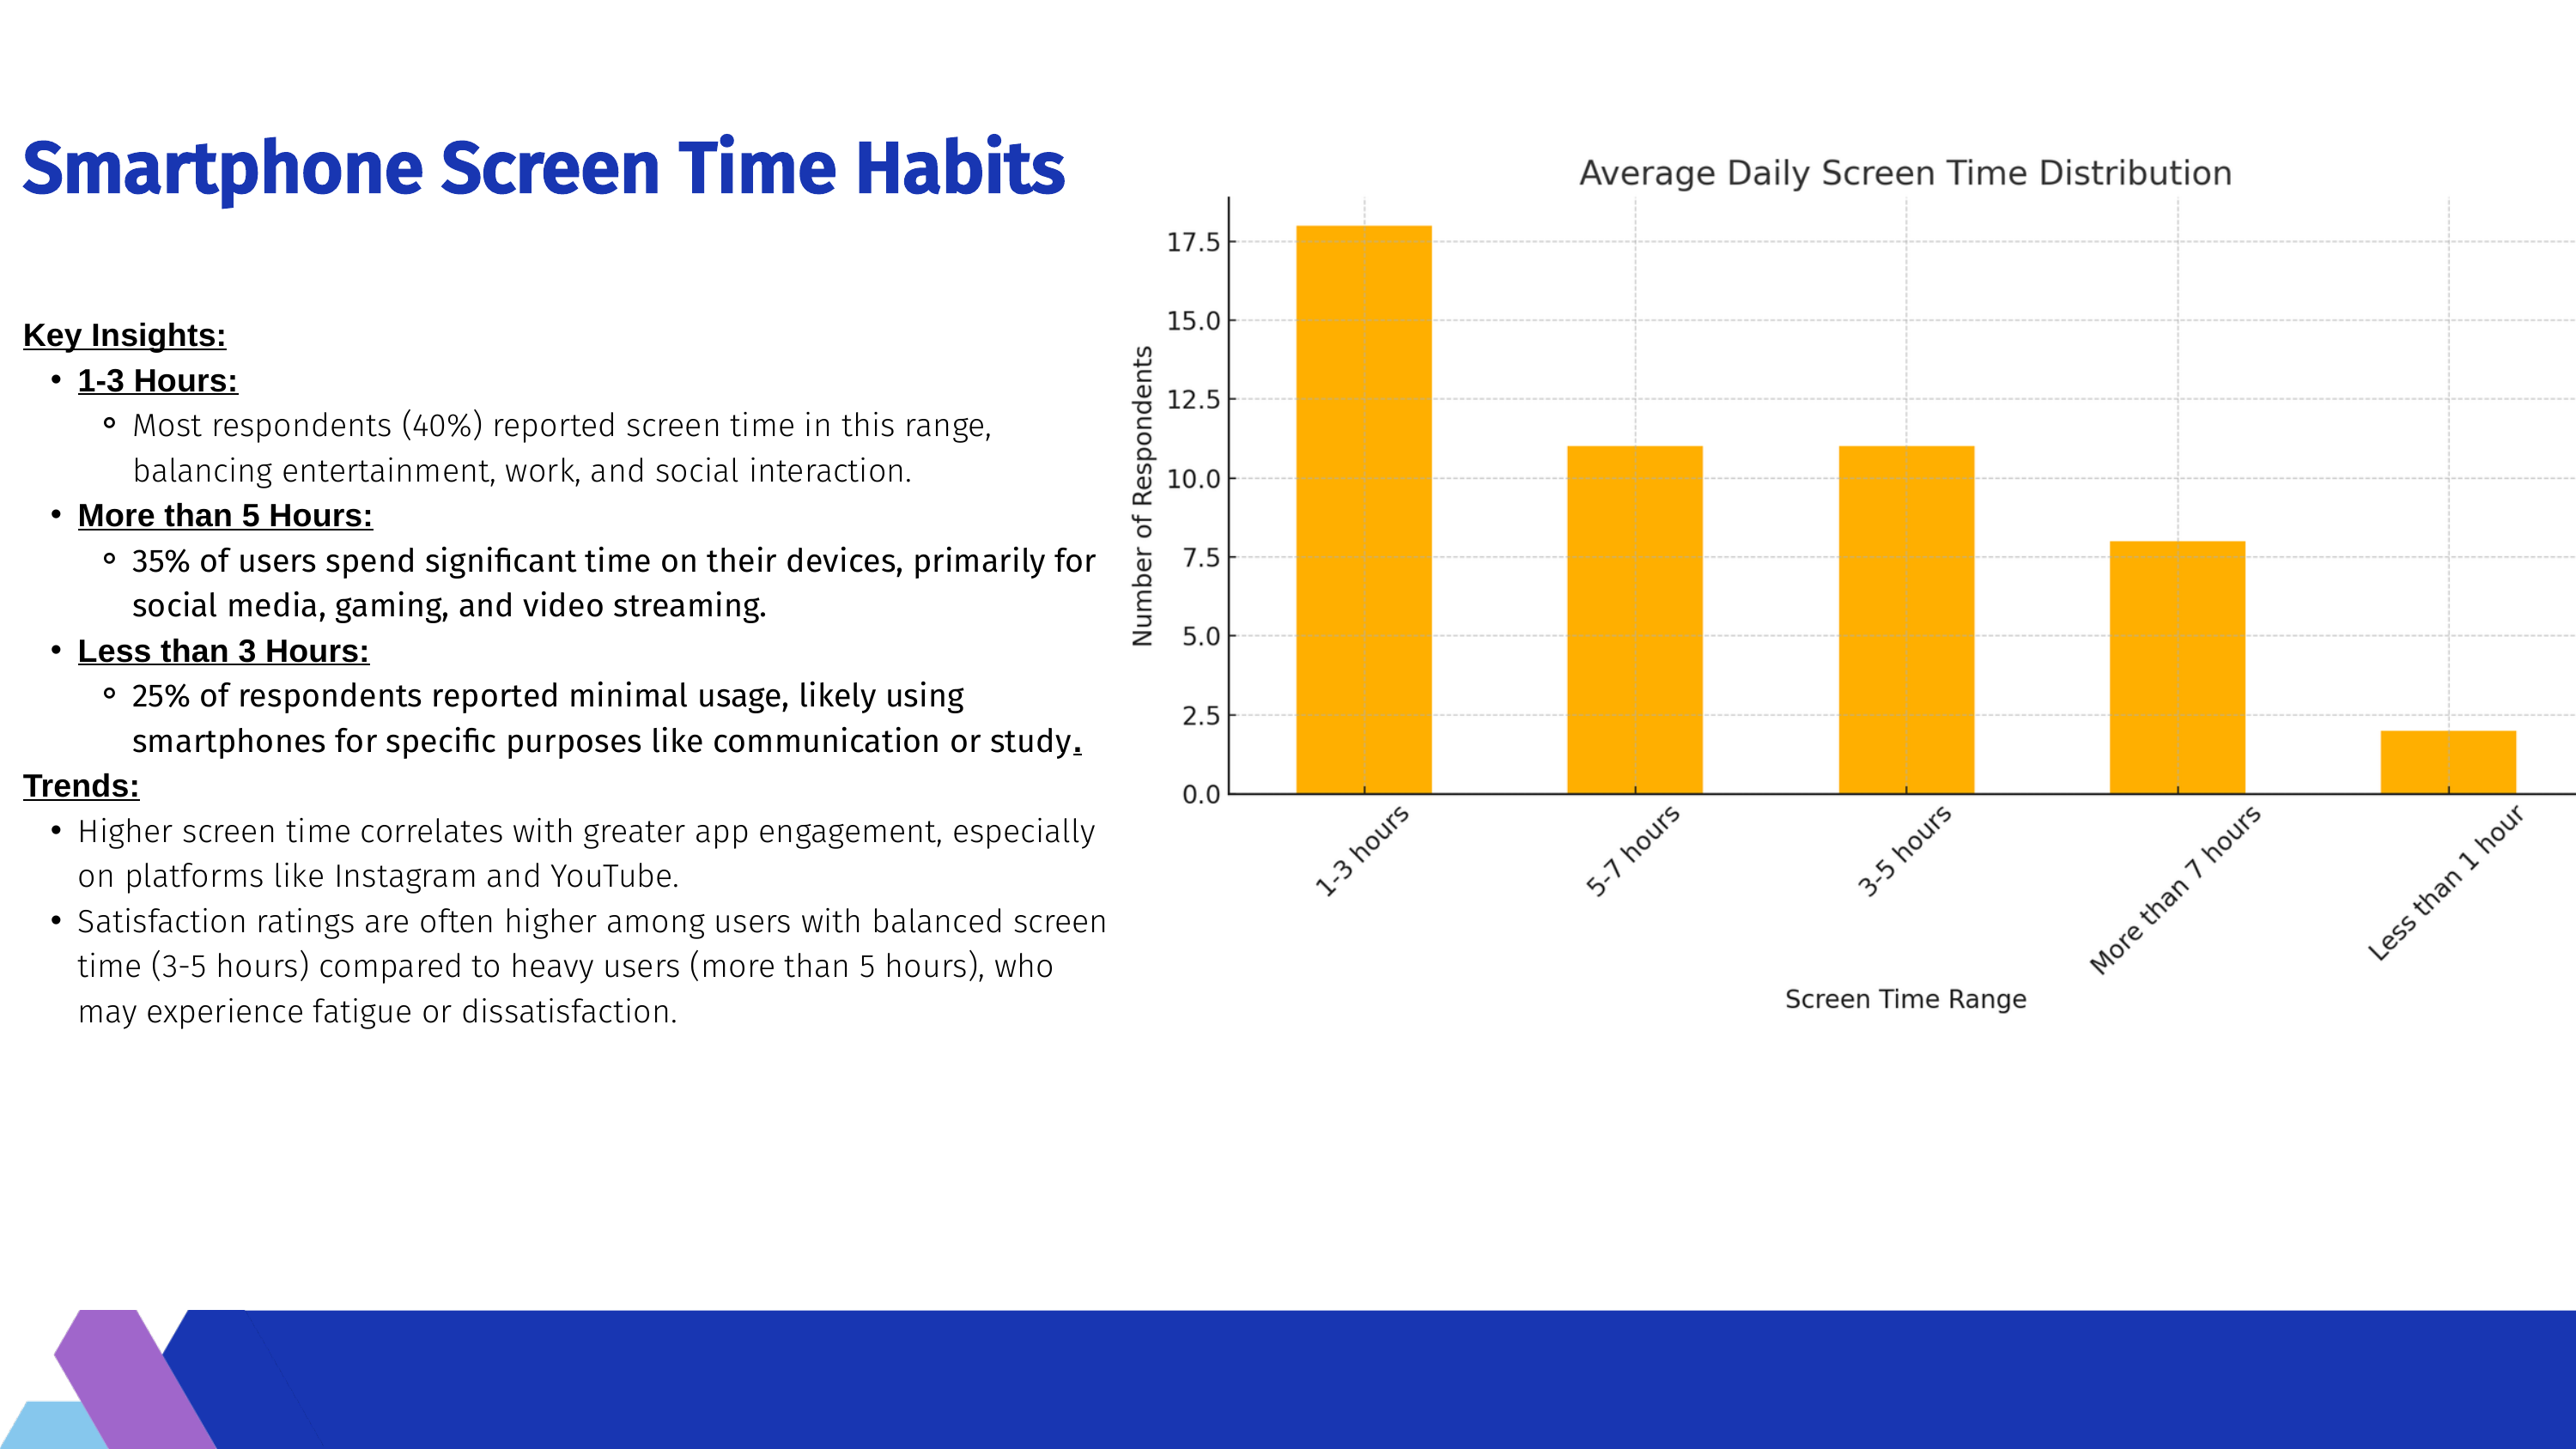

Smartphone Screen Time Habits

Key Insights:
1-3 Hours:
Most respondents (40%) reported screen time in this range, balancing entertainment, work, and social interaction.
More than 5 Hours:
35% of users spend significant time on their devices, primarily for social media, gaming, and video streaming.
Less than 3 Hours:
25% of respondents reported minimal usage, likely using smartphones for specific purposes like communication or study.
Trends:
Higher screen time correlates with greater app engagement, especially on platforms like Instagram and YouTube.
Satisfaction ratings are often higher among users with balanced screen time (3-5 hours) compared to heavy users (more than 5 hours), who may experience fatigue or dissatisfaction.